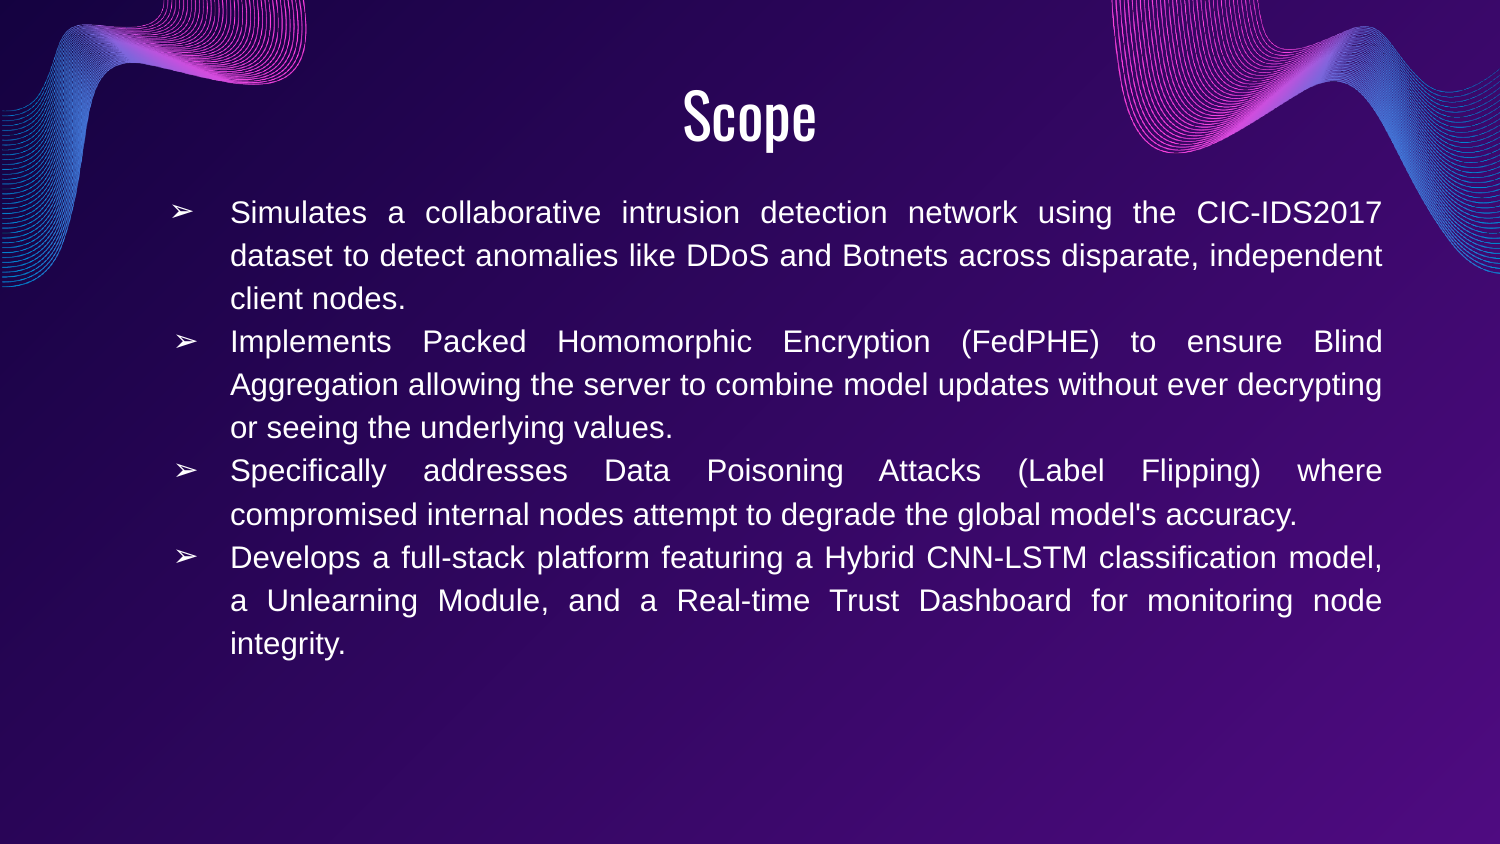

Scope
Simulates a collaborative intrusion detection network using the CIC-IDS2017 dataset to detect anomalies like DDoS and Botnets across disparate, independent client nodes.
Implements Packed Homomorphic Encryption (FedPHE) to ensure Blind Aggregation allowing the server to combine model updates without ever decrypting or seeing the underlying values.
Specifically addresses Data Poisoning Attacks (Label Flipping) where compromised internal nodes attempt to degrade the global model's accuracy.
Develops a full-stack platform featuring a Hybrid CNN-LSTM classification model, a Unlearning Module, and a Real-time Trust Dashboard for monitoring node integrity.